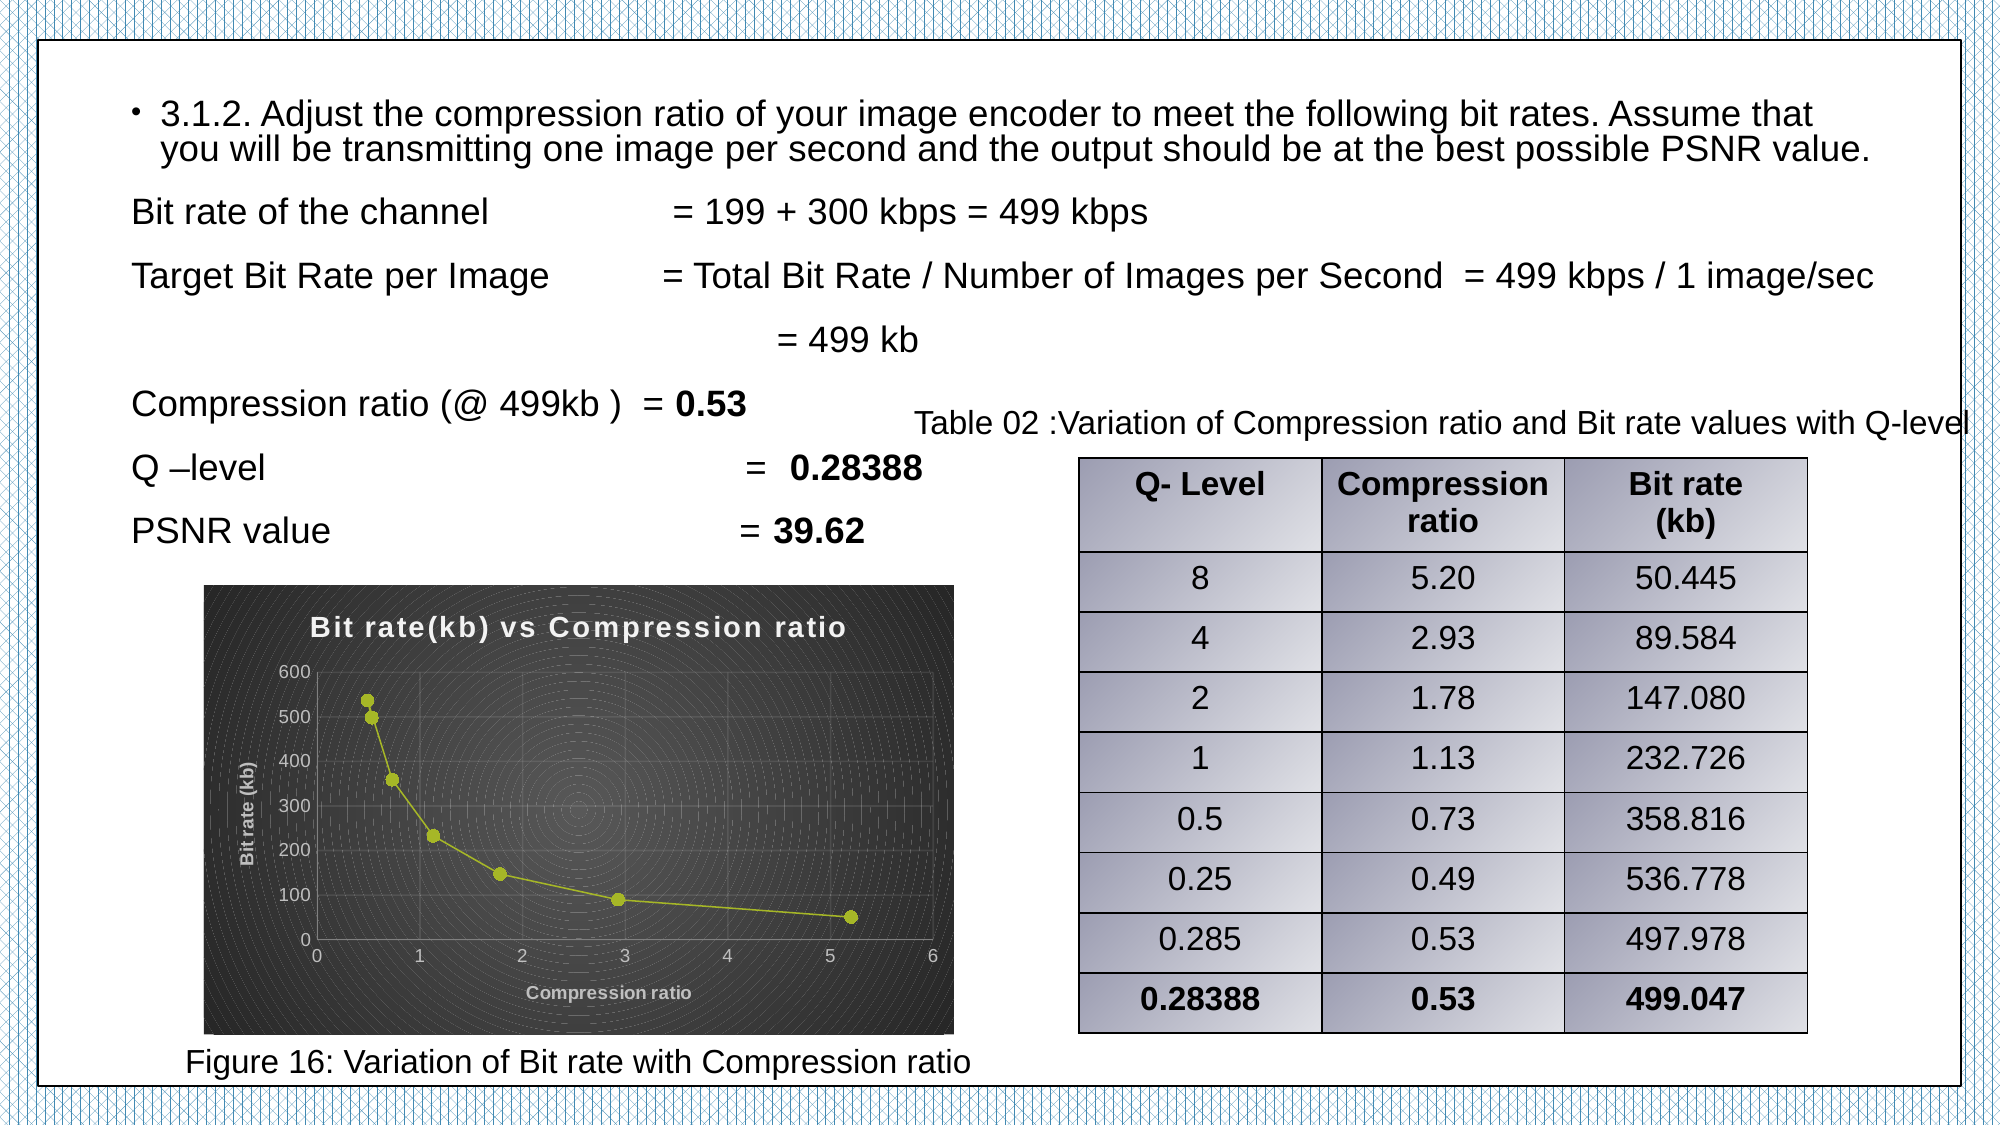

3.1.2. Adjust the compression ratio of your image encoder to meet the following bit rates. Assume that you will be transmitting one image per second and the output should be at the best possible PSNR value.
Bit rate of the channel                  = 199 + 300 kbps = 499 kbps
Target Bit Rate per Image           = Total Bit Rate / Number of Images per Second  = 499 kbps / 1 image/sec
                                                               = 499 kb
Compression ratio (@ 499kb )  = 0.53
Q –level                                               =  0.28388
PSNR value                                        = 39.62

Table 02 :Variation of Compression ratio and Bit rate values with Q-level
| Q- Level | Compression ratio | Bit rate (kb) |
| --- | --- | --- |
| 8 | 5.20 | 50.445 |
| 4 | 2.93 | 89.584 |
| 2 | 1.78 | 147.080 |
| 1 | 1.13 | 232.726 |
| 0.5 | 0.73 | 358.816 |
| 0.25 | 0.49 | 536.778 |
| 0.285 | 0.53 | 497.978 |
| 0.28388 | 0.53 | 499.047 |

### Chart: Bit rate(kb) vs Compression ratio

| Category | Bit rate(kb) |
|---|---|
Figure 16: Variation of Bit rate with Compression ratio